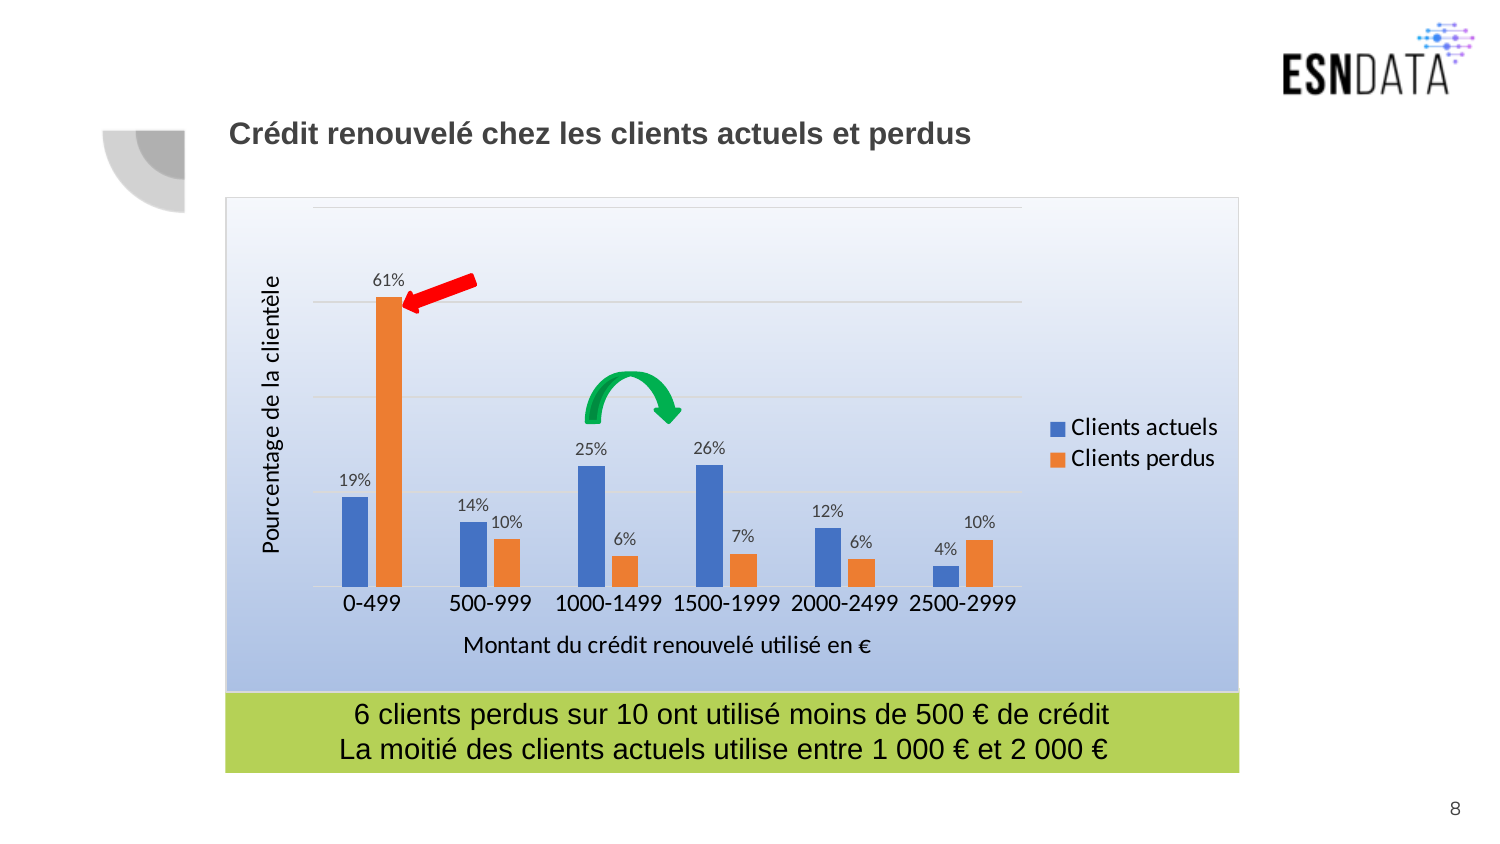

# Crédit renouvelé chez les clients actuels et perdus

### Chart

| Category | Clients actuels | Clients perdus |
|---|---|---|
| 0-499 | 0.188081498056766 | 0.6100244498777506 |
| 500-999 | 0.13579083735720174 | 0.09963325183374083 |
| 1000-1499 | 0.2534448239312213 | 0.06418092909535453 |
| 1500-1999 | 0.2559180308562007 | 0.06968215158924206 |
| 2000-2499 | 0.12342480273230479 | 0.05745721271393643 |
| 2500-2999 | 0.0433400070663055 | 0.09902200488997555 |
6 clients perdus sur 10 ont utilisé moins de 500 € de crédit
La moitié des clients actuels utilise entre 1 000 € et 2 000 €
8